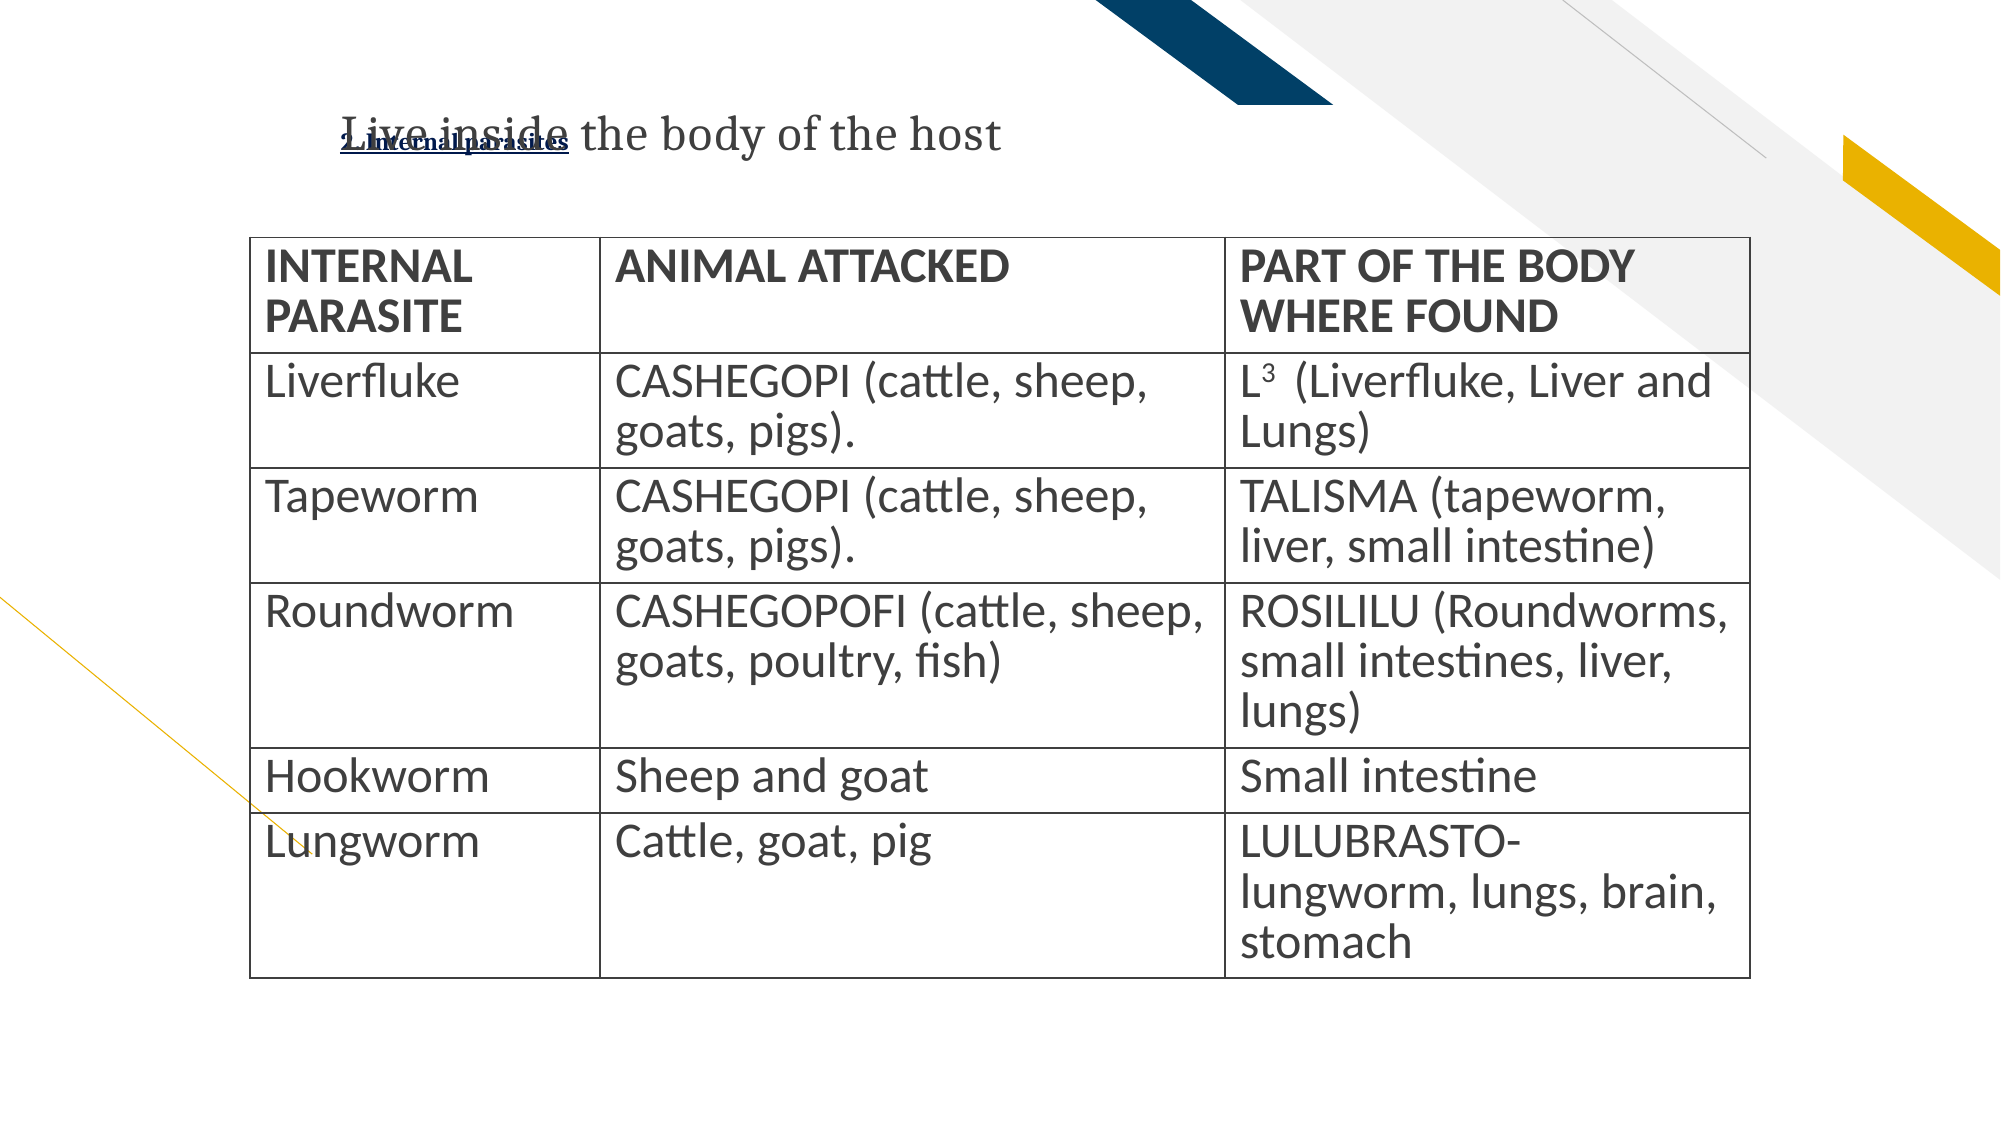

Live inside the body of the host

# 2. Internal parasites
| INTERNAL PARASITE | ANIMAL ATTACKED | PART OF THE BODY WHERE FOUND |
| --- | --- | --- |
| Liverfluke | CASHEGOPI (cattle, sheep, goats, pigs). | L3 (Liverfluke, Liver and Lungs) |
| Tapeworm | CASHEGOPI (cattle, sheep, goats, pigs). | TALISMA (tapeworm, liver, small intestine) |
| Roundworm | CASHEGOPOFI (cattle, sheep, goats, poultry, fish) | ROSILILU (Roundworms, small intestines, liver, lungs) |
| Hookworm | Sheep and goat | Small intestine |
| Lungworm | Cattle, goat, pig | LULUBRASTO- lungworm, lungs, brain, stomach |